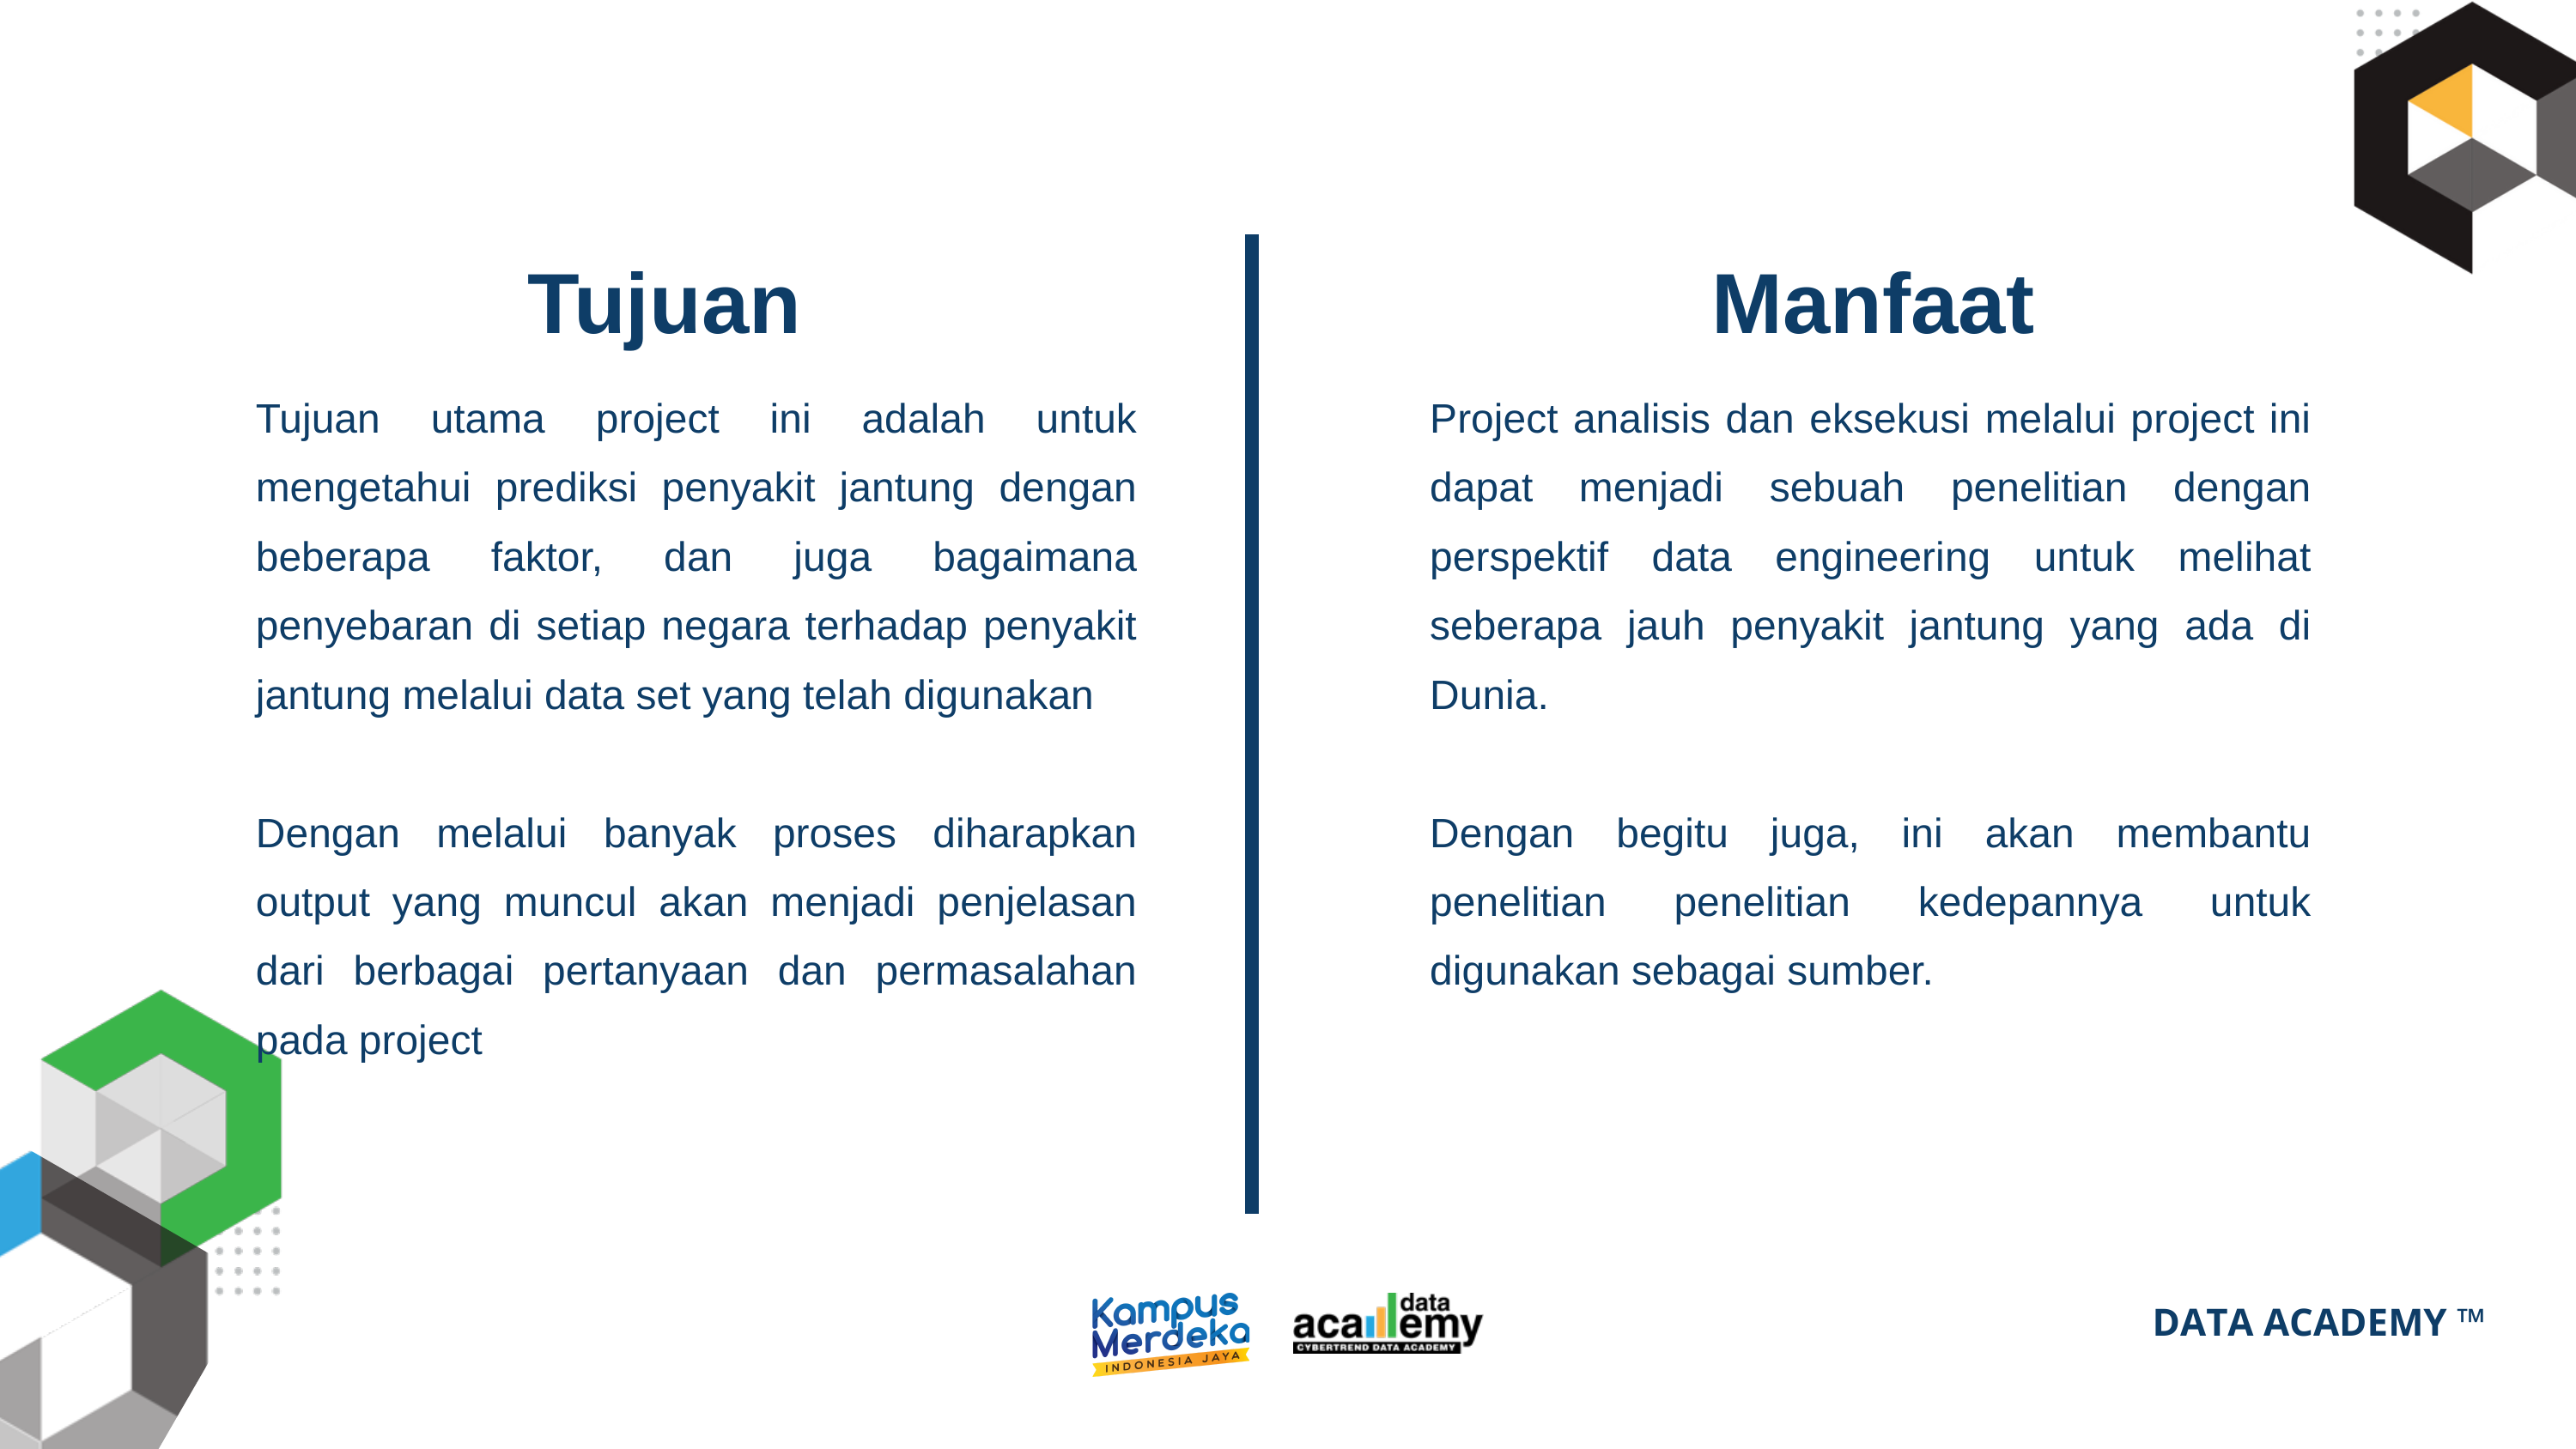

Tujuan
Manfaat
Project analisis dan eksekusi melalui project ini dapat menjadi sebuah penelitian dengan perspektif data engineering untuk melihat seberapa jauh penyakit jantung yang ada di Dunia.

Dengan begitu juga, ini akan membantu penelitian penelitian kedepannya untuk digunakan sebagai sumber.
Tujuan utama project ini adalah untuk mengetahui prediksi penyakit jantung dengan beberapa faktor, dan juga bagaimana penyebaran di setiap negara terhadap penyakit jantung melalui data set yang telah digunakan

Dengan melalui banyak proses diharapkan output yang muncul akan menjadi penjelasan dari berbagai pertanyaan dan permasalahan pada project

DATA ACADEMY ™